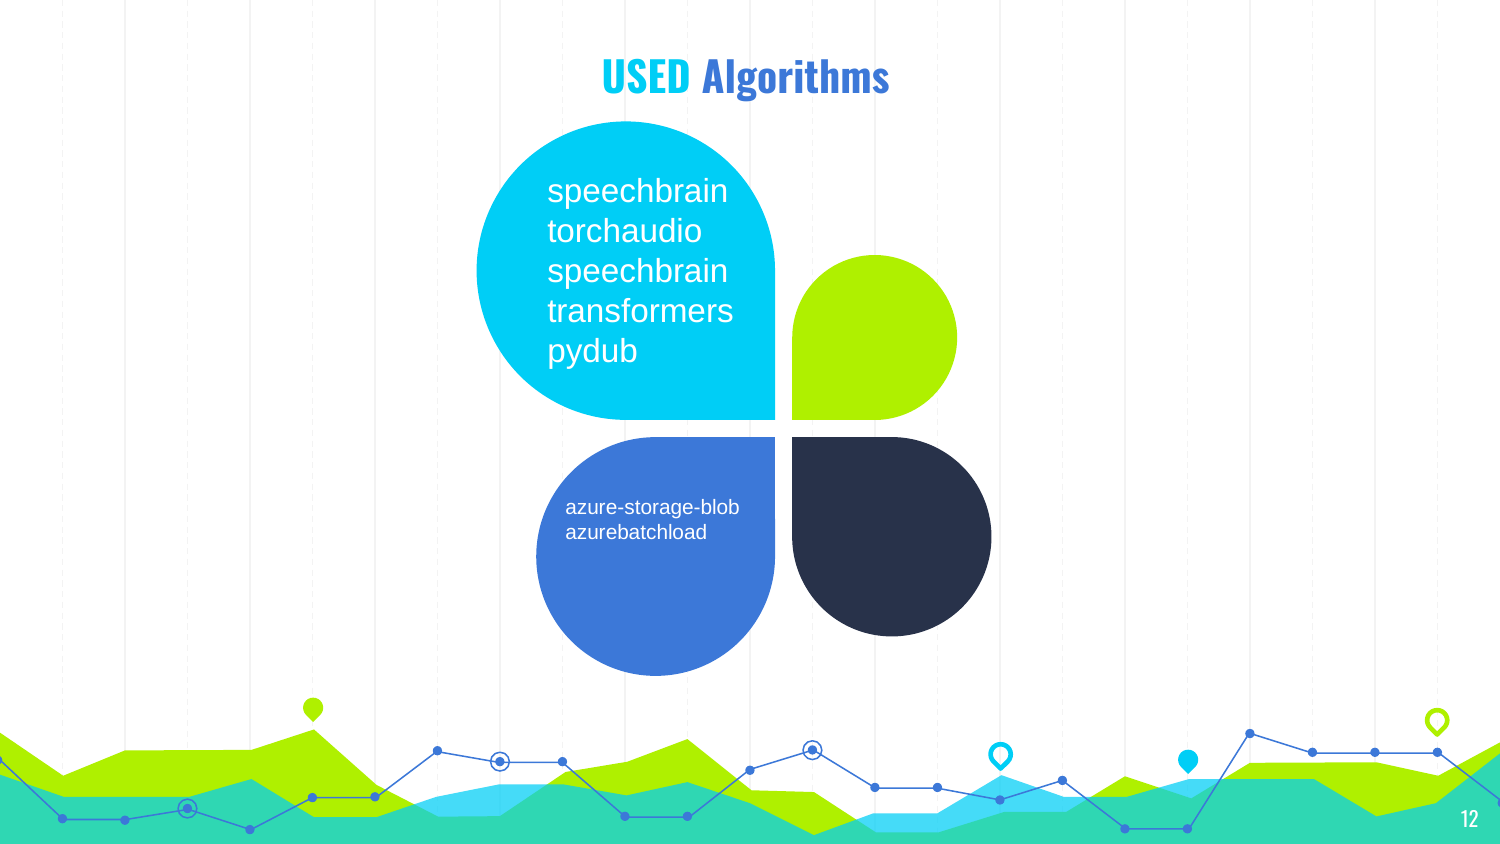

# USED Algorithms

speechbrain
torchaudio
speechbrain
transformers
pydub
azure-storage-blob
azurebatchload

12